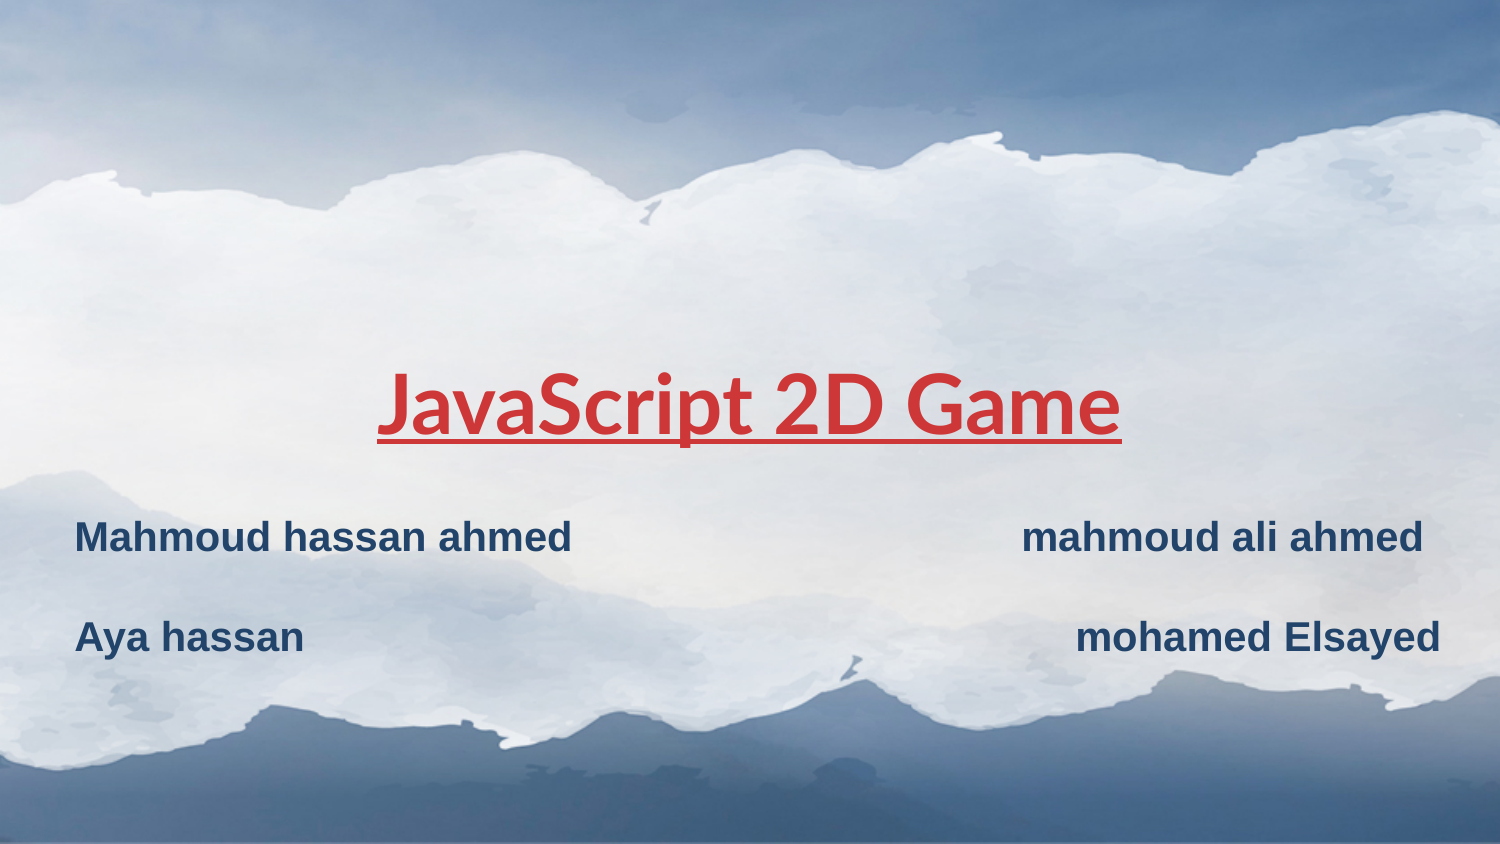

# JavaScript 2D Game
Mahmoud hassan ahmed                                       mahmoud ali ahmed

Aya hassan                                                                   mohamed Elsayed